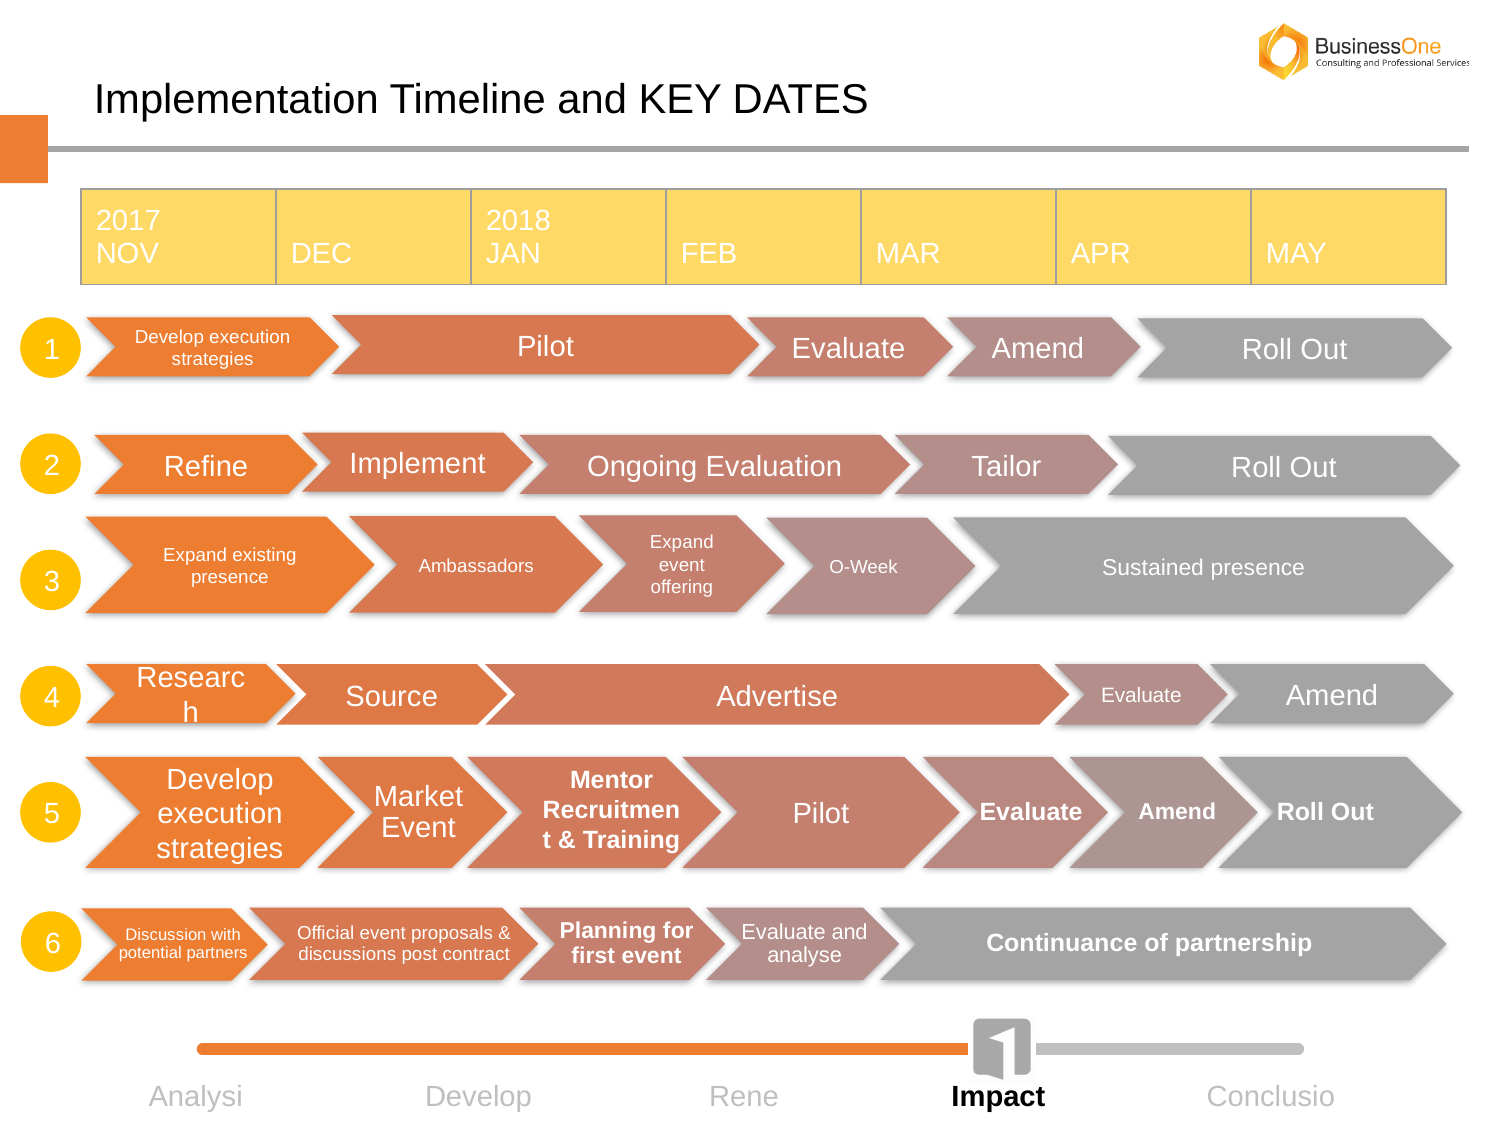

Implementation Timeline and KEY DATES
| 2017 NOV | DEC | 2018 JAN | FEB | MAR | APR | MAY |
| --- | --- | --- | --- | --- | --- | --- |
Pilot
1
Develop execution strategies
Evaluate
Amend
Roll Out
Implement
2
Refine
Ongoing Evaluation
Tailor
Roll Out
Expand event offering
Ambassadors
Expand existing presence
Sustained presence
O-Week
3
Research
Evaluate
Amend
Source
Advertise
4
Mentor Recruitment & Training
Develop execution strategies

Market Event

Pilot

Roll Out
5
Evaluate
Amend
Discussion with potential partners

Official event proposals & discussions post contract

Planning for first event

Evaluate and analyse

Continuance of partnership

6